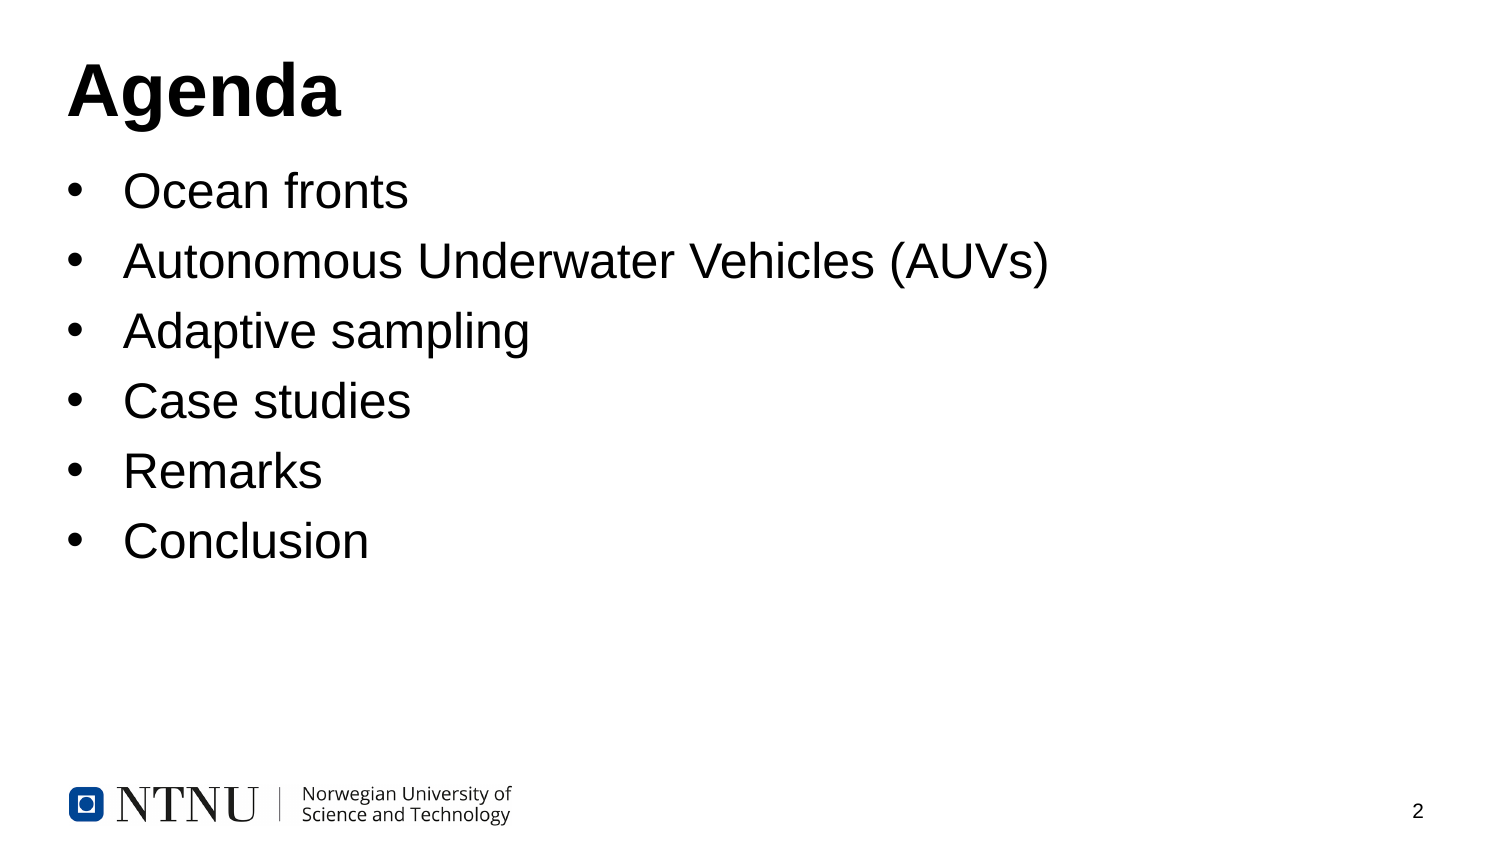

# Agenda
Ocean fronts
Autonomous Underwater Vehicles (AUVs)
Adaptive sampling
Case studies
Remarks
Conclusion